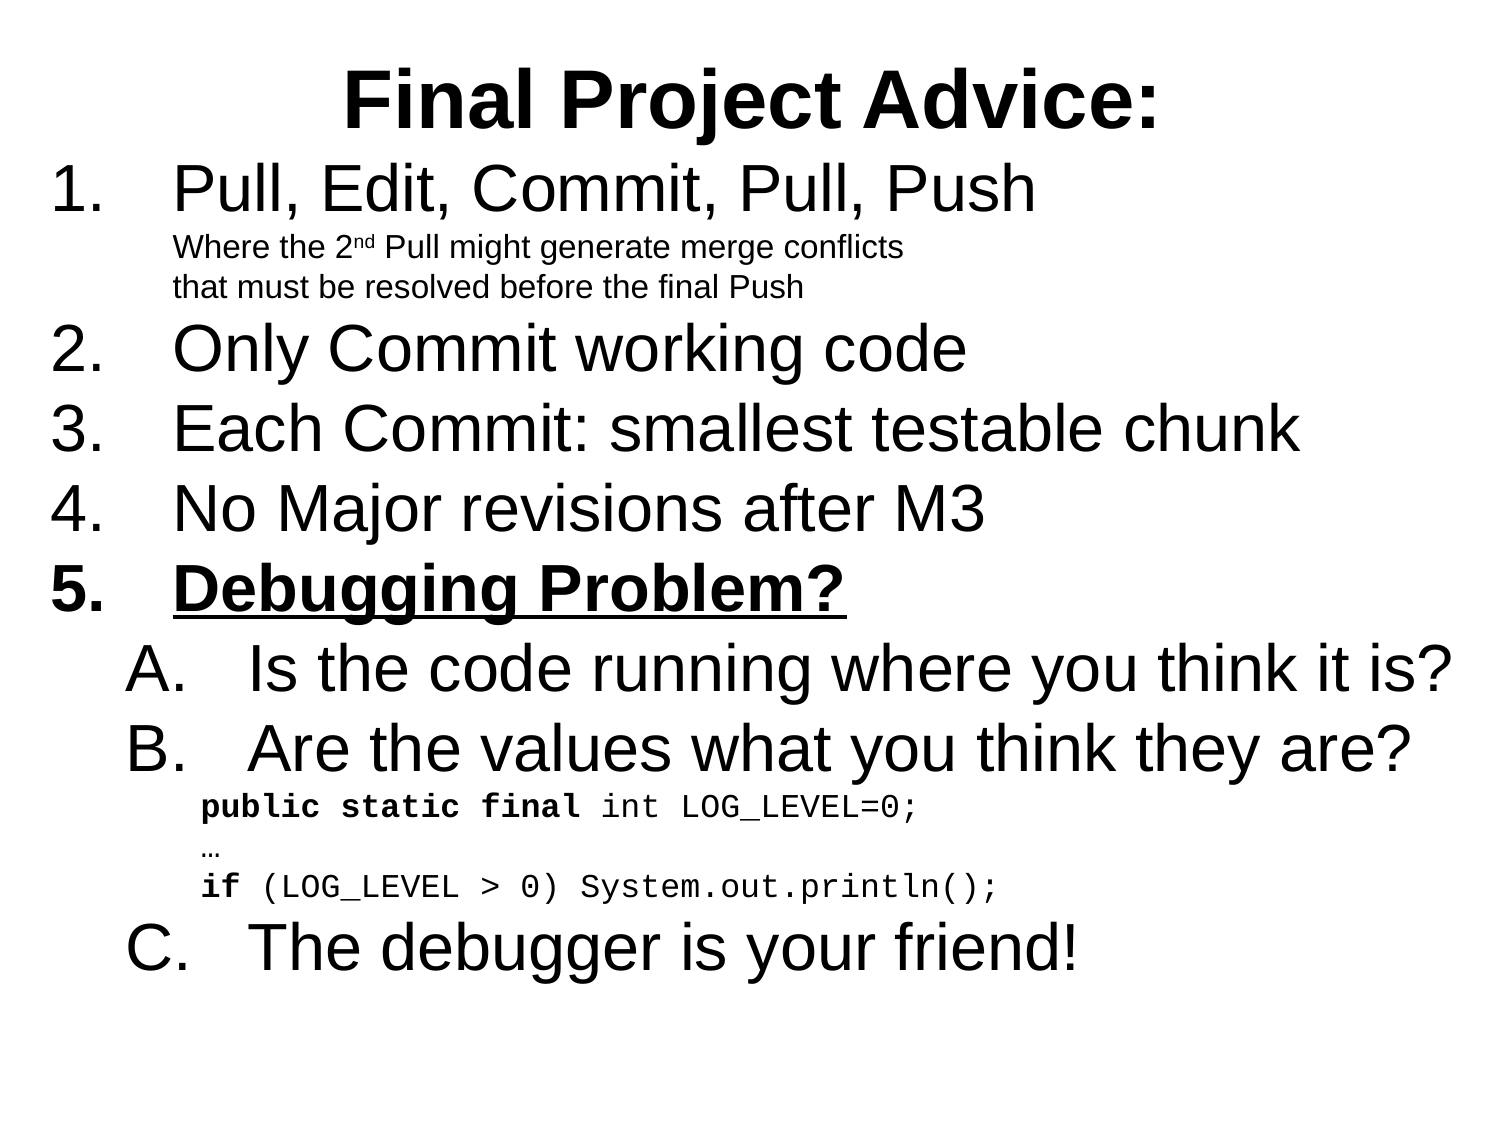

Final Project Advice:
Pull, Edit, Commit, Pull, Push
Where the 2nd Pull might generate merge conflicts
that must be resolved before the final Push
Only Commit working code
Each Commit: smallest testable chunk
No Major revisions after M3
Debugging Problem?
Is the code running where you think it is?
Are the values what you think they are?
public static final int LOG_LEVEL=0;
…
if (LOG_LEVEL > 0) System.out.println();
The debugger is your friend!